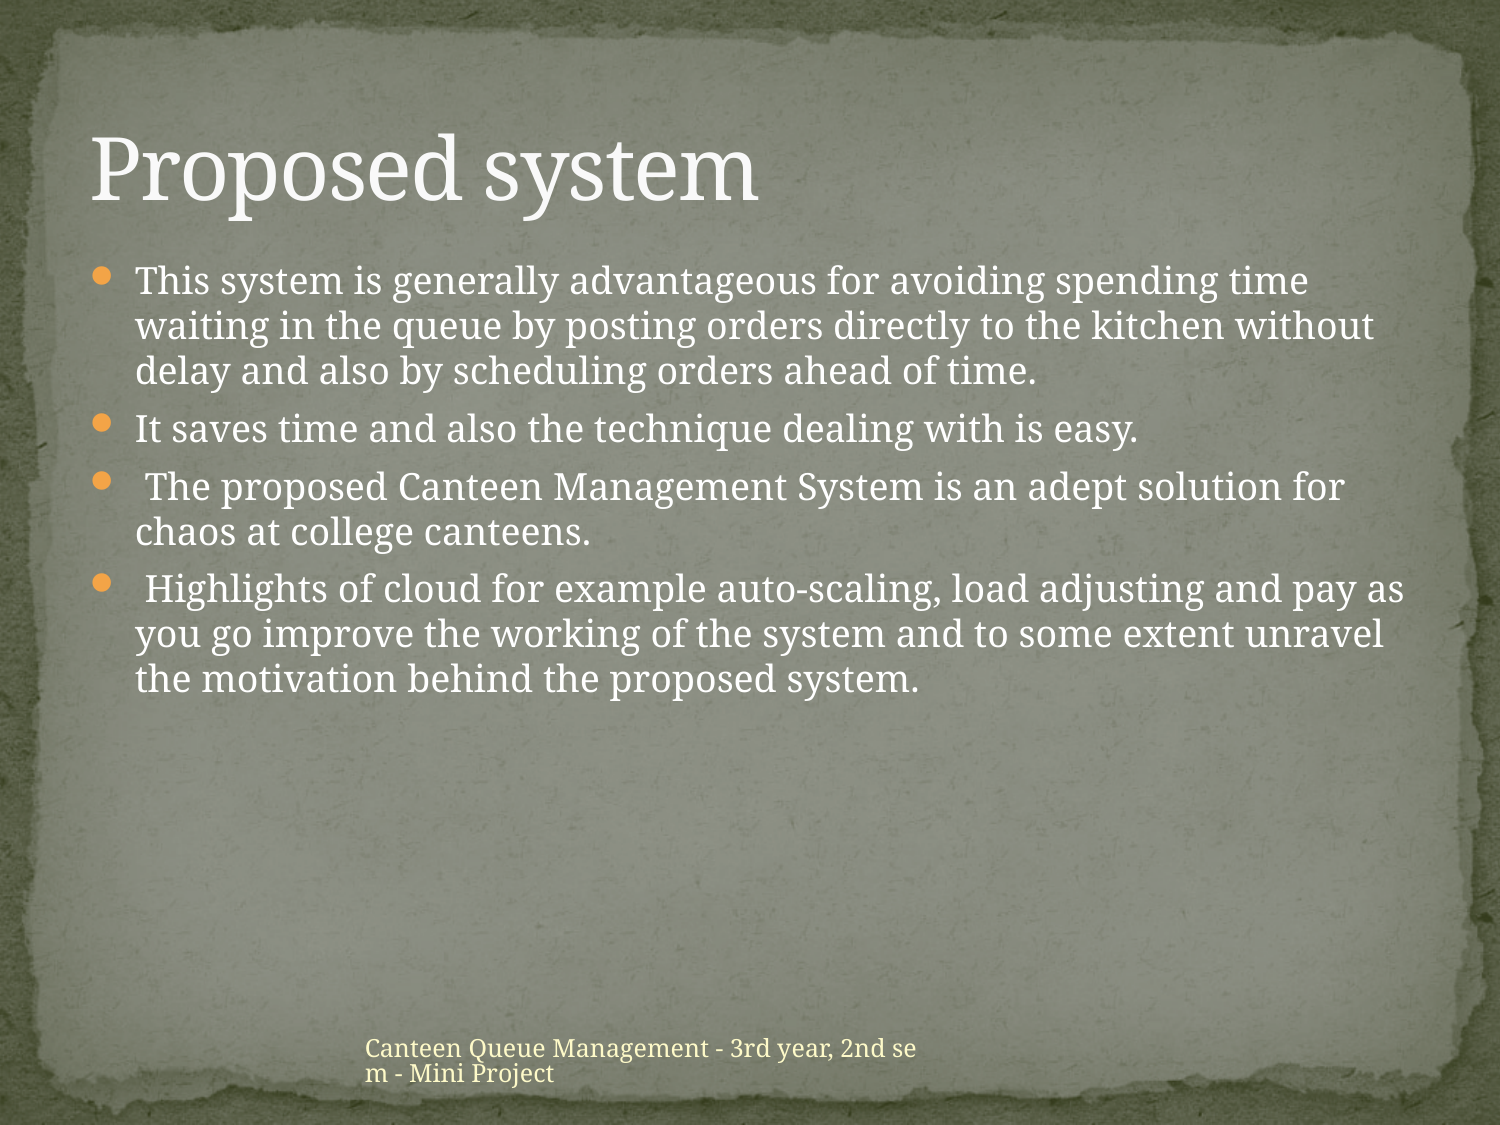

# Proposed system
This system is generally advantageous for avoiding spending time waiting in the queue by posting orders directly to the kitchen without delay and also by scheduling orders ahead of time.
It saves time and also the technique dealing with is easy.
 The proposed Canteen Management System is an adept solution for chaos at college canteens.
 Highlights of cloud for example auto-scaling, load adjusting and pay as you go improve the working of the system and to some extent unravel the motivation behind the proposed system.
Canteen Queue Management - 3rd year, 2nd sem - Mini Project